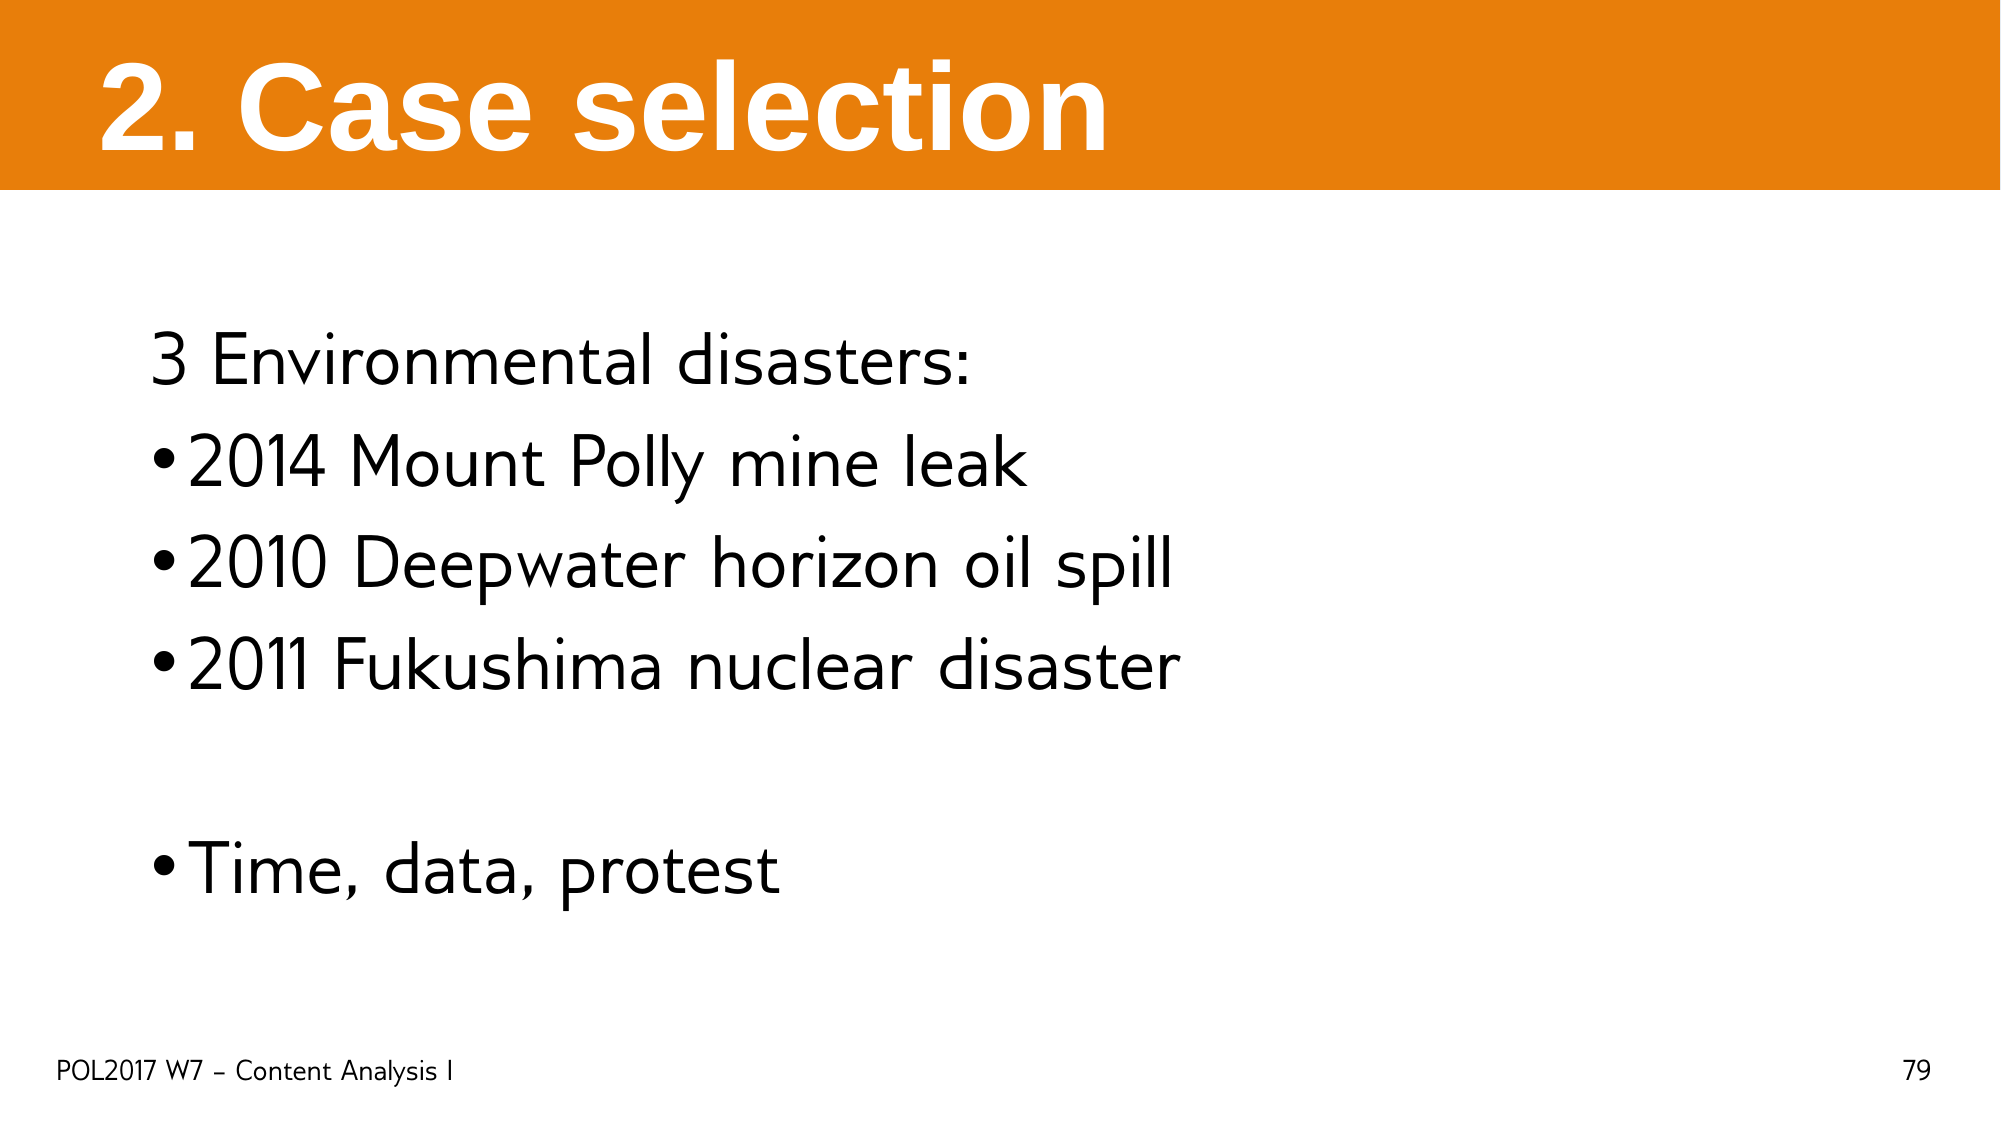

# 2. Case selection
3 Environmental disasters:
2014 Mount Polly mine leak
2010 Deepwater horizon oil spill
2011 Fukushima nuclear disaster

Time, data, protest
POL2017 W7 – Content Analysis I
79